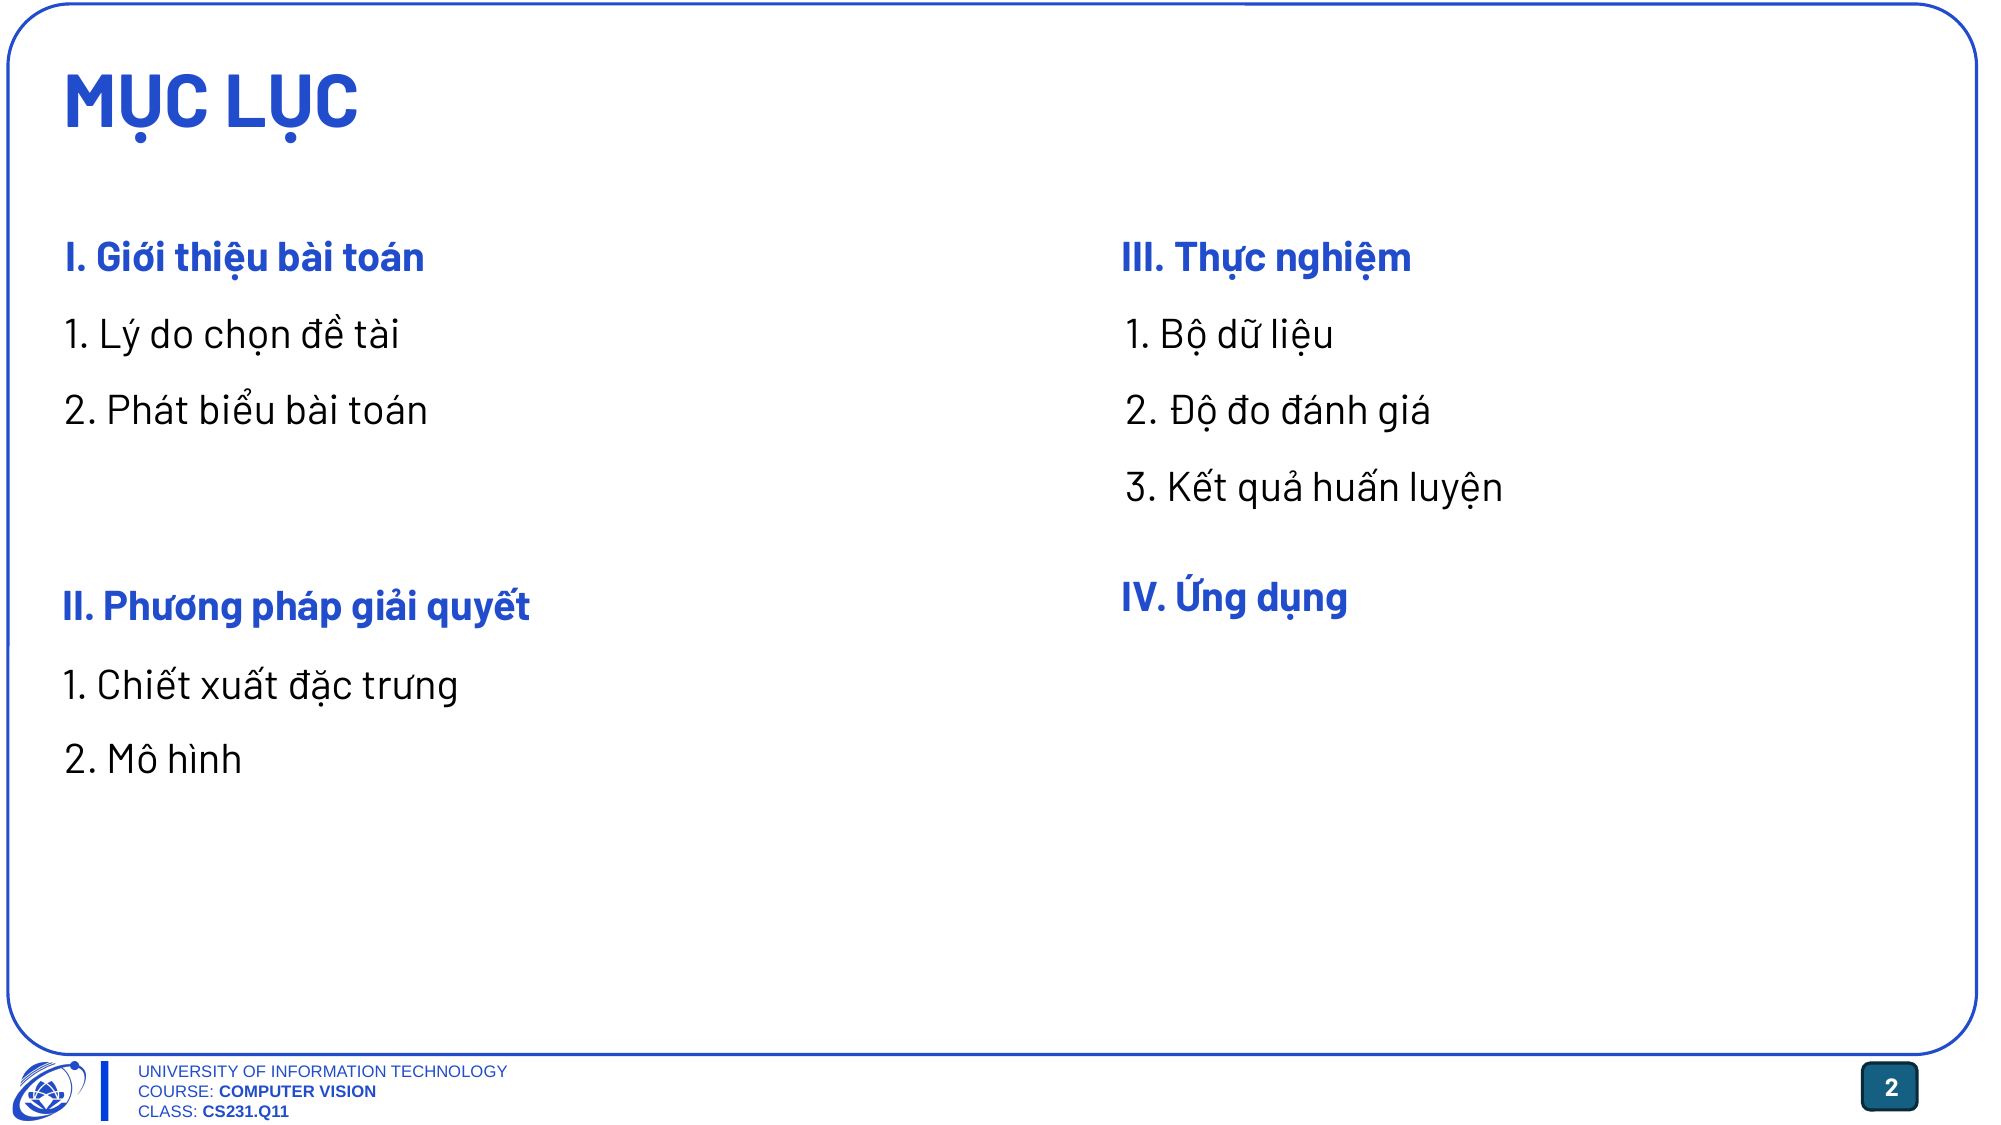

MỤC LỤC
I. Giới thiệu bài toán
III. Thực nghiệm
1. Lý do chọn đề tài
1. Bộ dữ liệu
2. Phát biểu bài toán
2. Độ đo đánh giá
3. Kết quả huấn luyện
IV. Ứng dụng
II. Phương pháp giải quyết
1. Chiết xuất đặc trưng
2. Mô hình
UNIVERSITY OF INFORMATION TECHNOLOGY
COURSE: COMPUTER VISION
CLASS: CS231.Q11
2